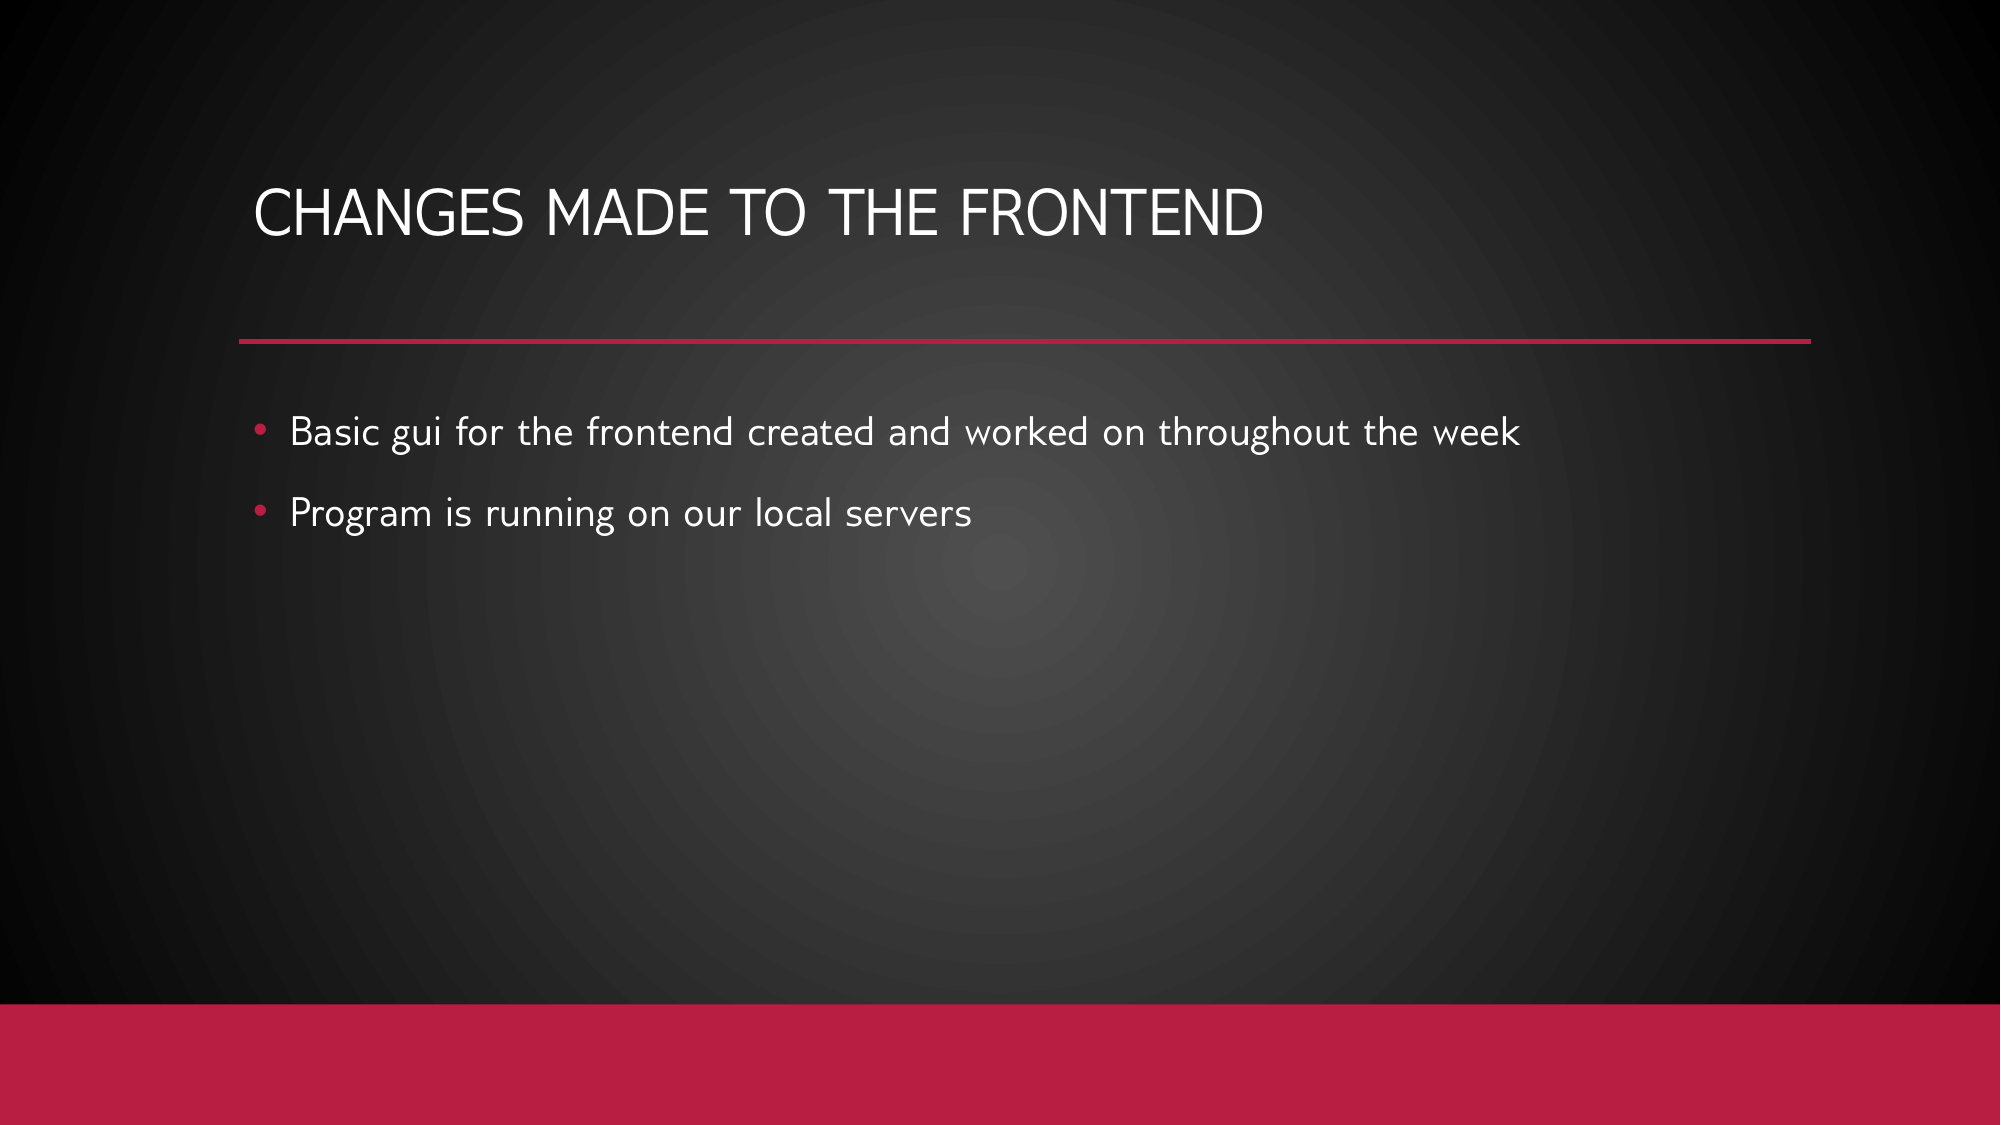

# Changes made to the frontend
Basic gui for the frontend created and worked on throughout the week
Program is running on our local servers